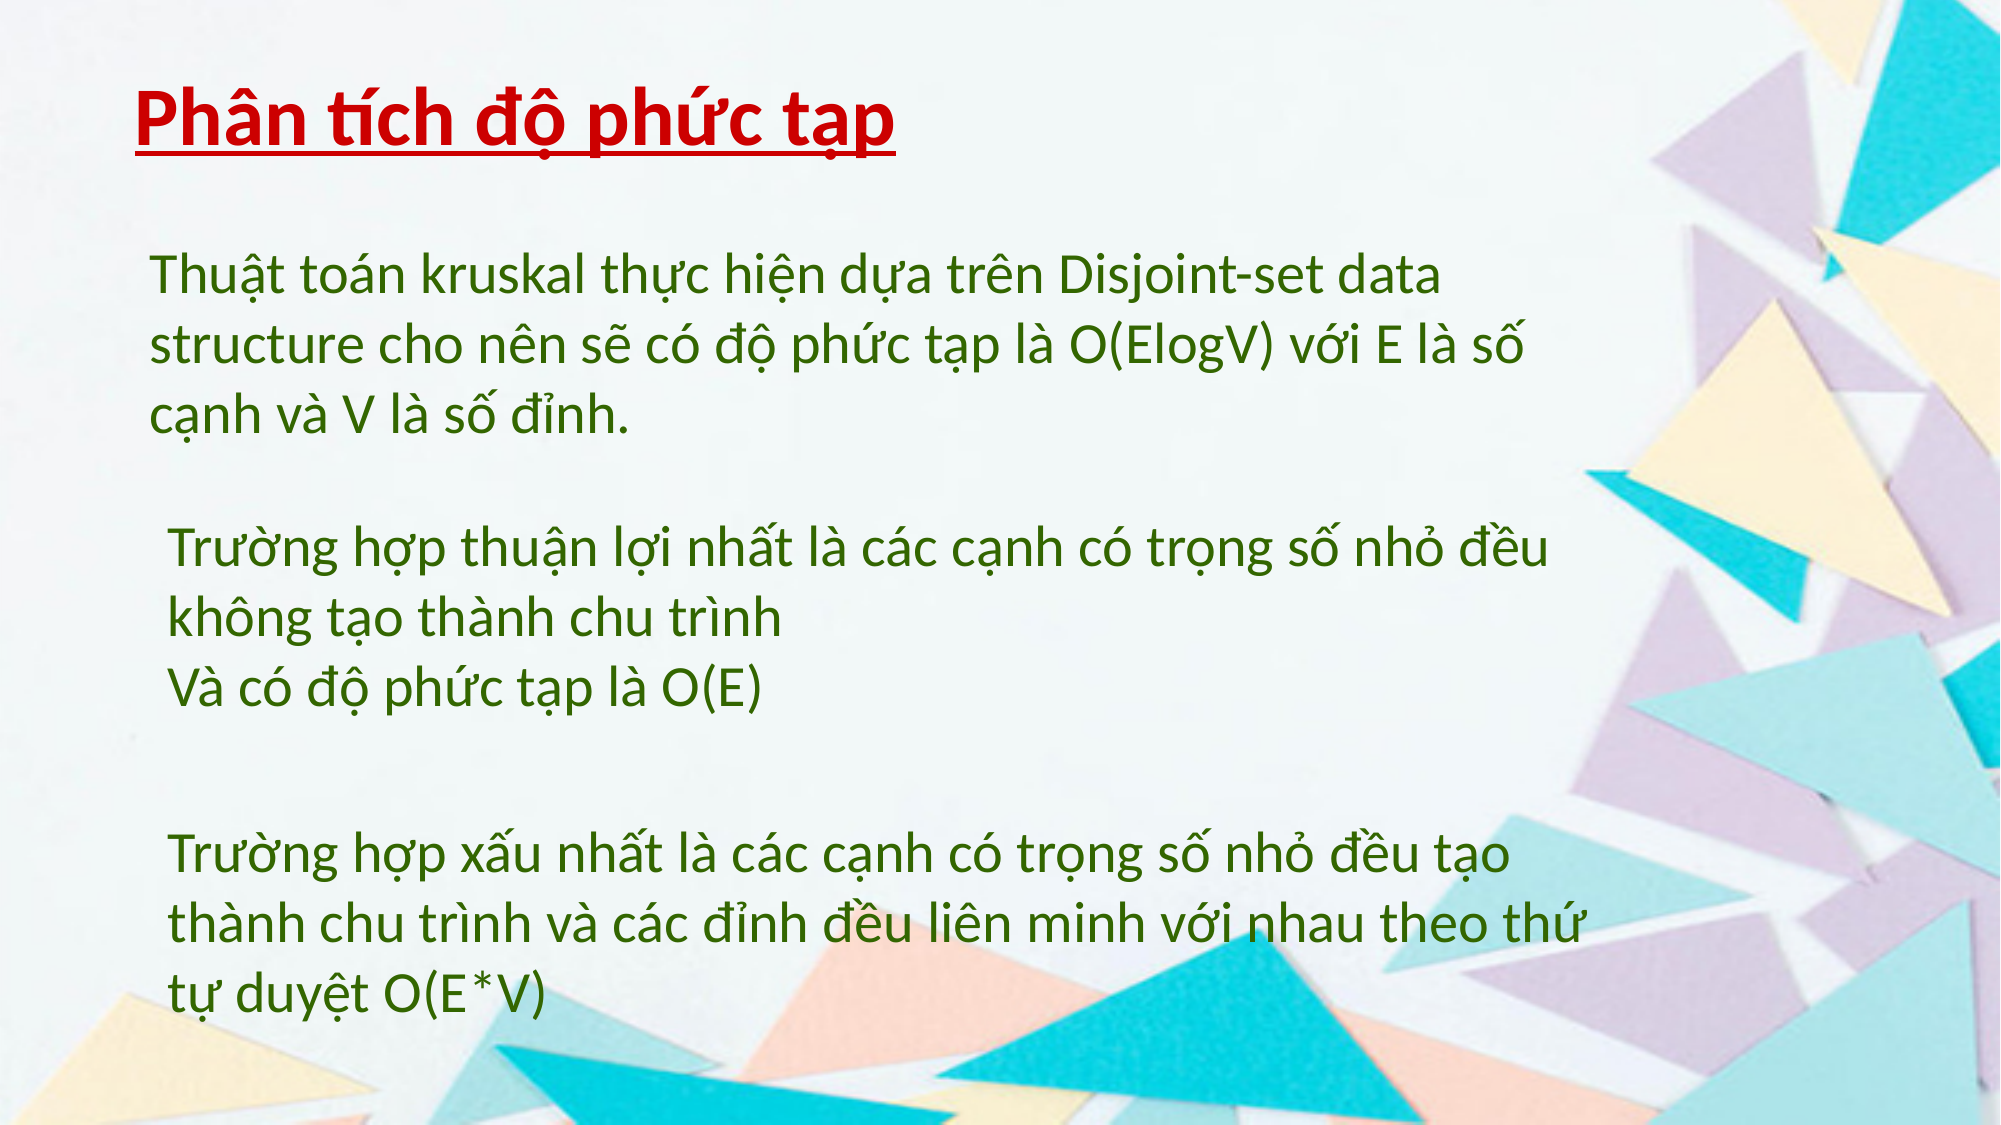

Phân tích độ phức tạp
Thuật toán kruskal thực hiện dựa trên Disjoint-set data structure cho nên sẽ có độ phức tạp là O(ElogV) với E là số cạnh và V là số đỉnh.

Trường hợp thuận lợi nhất là các cạnh có trọng số nhỏ đều không tạo thành chu trình
Và có độ phức tạp là O(E)
Trường hợp xấu nhất là các cạnh có trọng số nhỏ đều tạo thành chu trình và các đỉnh đều liên minh với nhau theo thứ tự duyệt O(E*V)